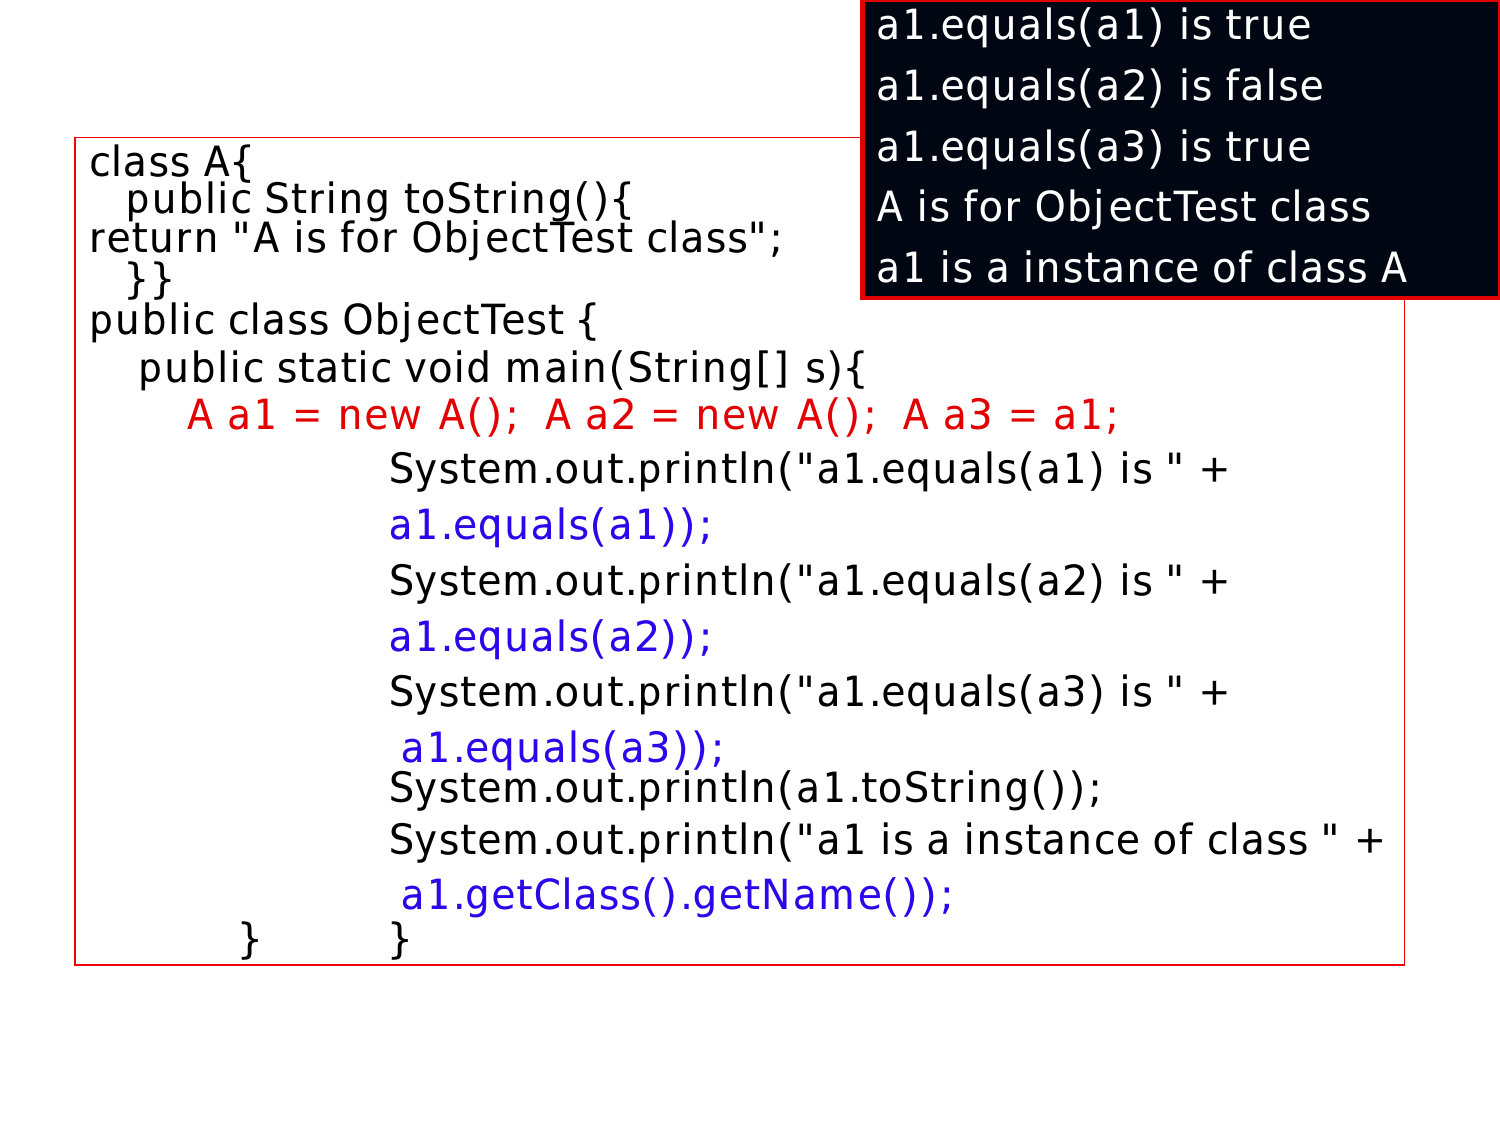

a1.equals(a1) is true
a1.equals(a2) is false
a1.equals(a3) is true
A is for ObjectTest class
a1 is a instance of class A
class A{
   public String toString(){
return "A is for ObjectTest class";
   }}
public class ObjectTest {
    public static void main(String[] s){
        A a1 = new A();  A a2 = new A();  A a3 = a1;
		System.out.println("a1.equals(a1) is " +
		a1.equals(a1));
		System.out.println("a1.equals(a2) is " +
		a1.equals(a2));
		System.out.println("a1.equals(a3) is " +
		 a1.equals(a3));
		System.out.println(a1.toString());
		System.out.println("a1 is a instance of class " +
		 a1.getClass().getName());
	}	}